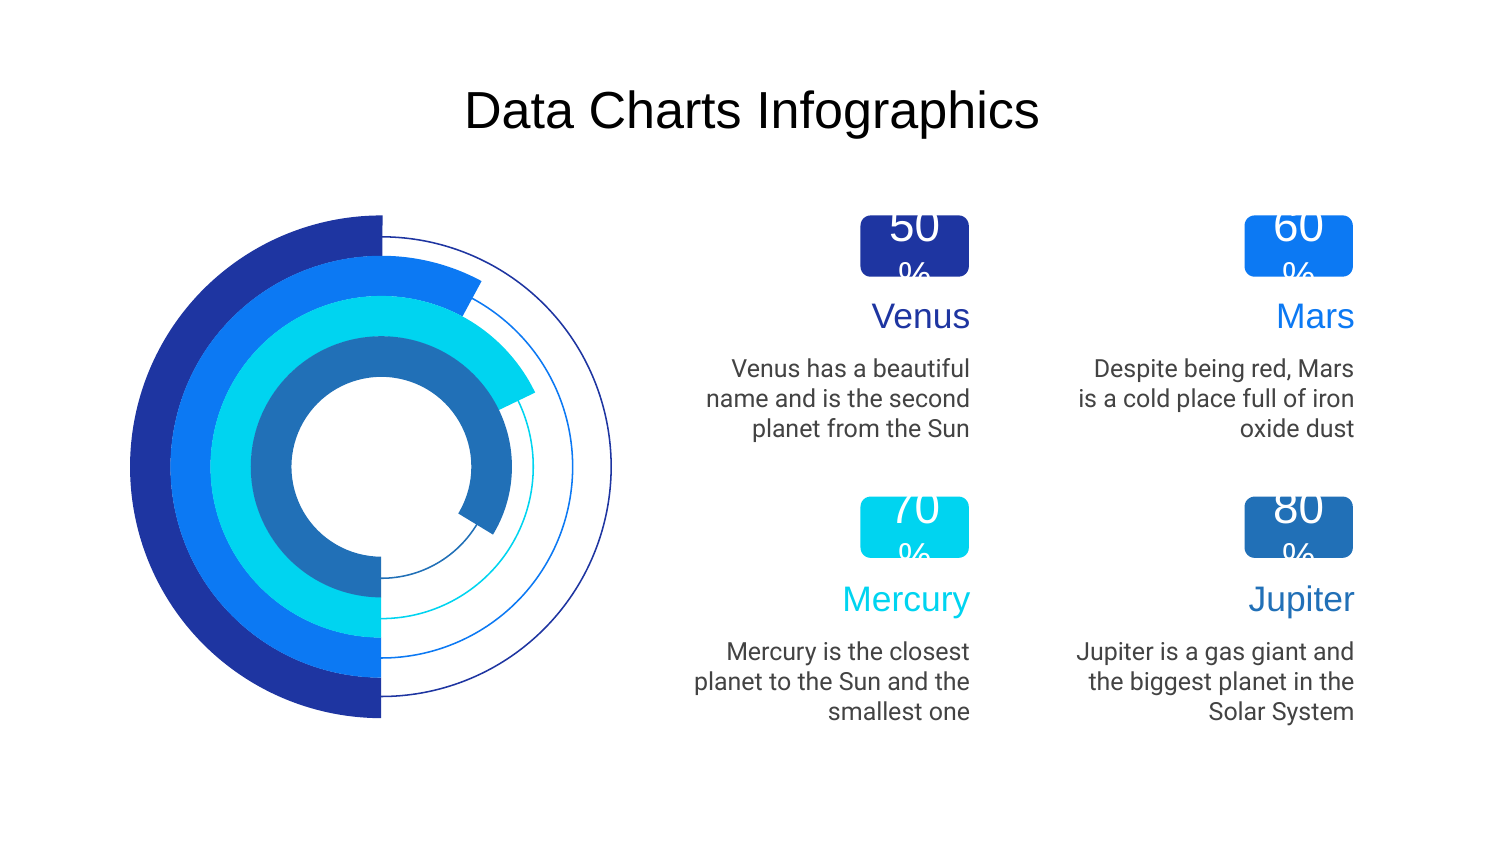

# Data Charts Infographics
50%
Venus
Venus has a beautiful name and is the second planet from the Sun
60%
Mars
Despite being red, Mars is a cold place full of iron oxide dust

70%
Mercury
Mercury is the closest planet to the Sun and the smallest one
80%
Jupiter
Jupiter is a gas giant and the biggest planet in the Solar System